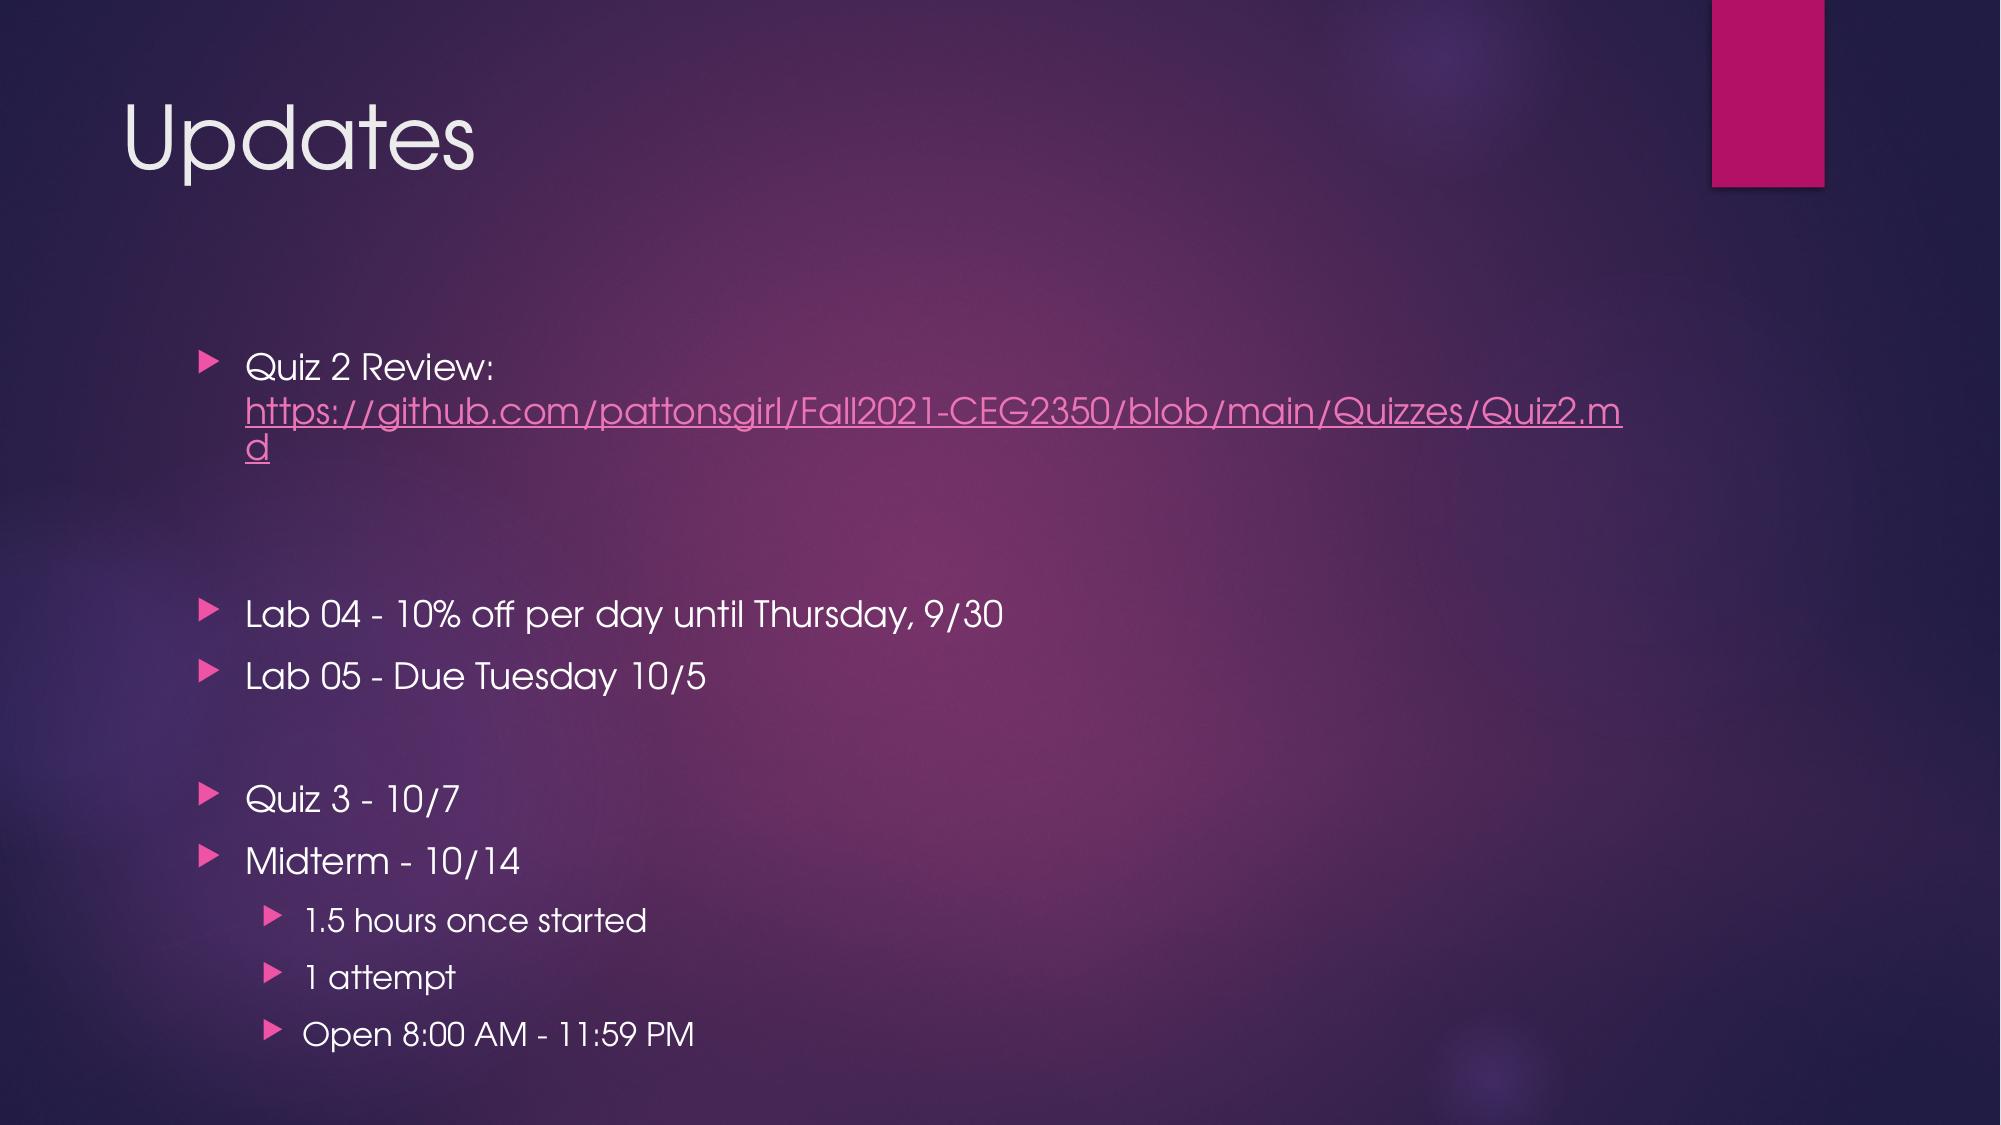

# Updates
Quiz 2 Review: https://github.com/pattonsgirl/Fall2021-CEG2350/blob/main/Quizzes/Quiz2.md

Lab 04 - 10% off per day until Thursday, 9/30
Lab 05 - Due Tuesday 10/5

Quiz 3 - 10/7
Midterm - 10/14
1.5 hours once started
1 attempt
Open 8:00 AM - 11:59 PM